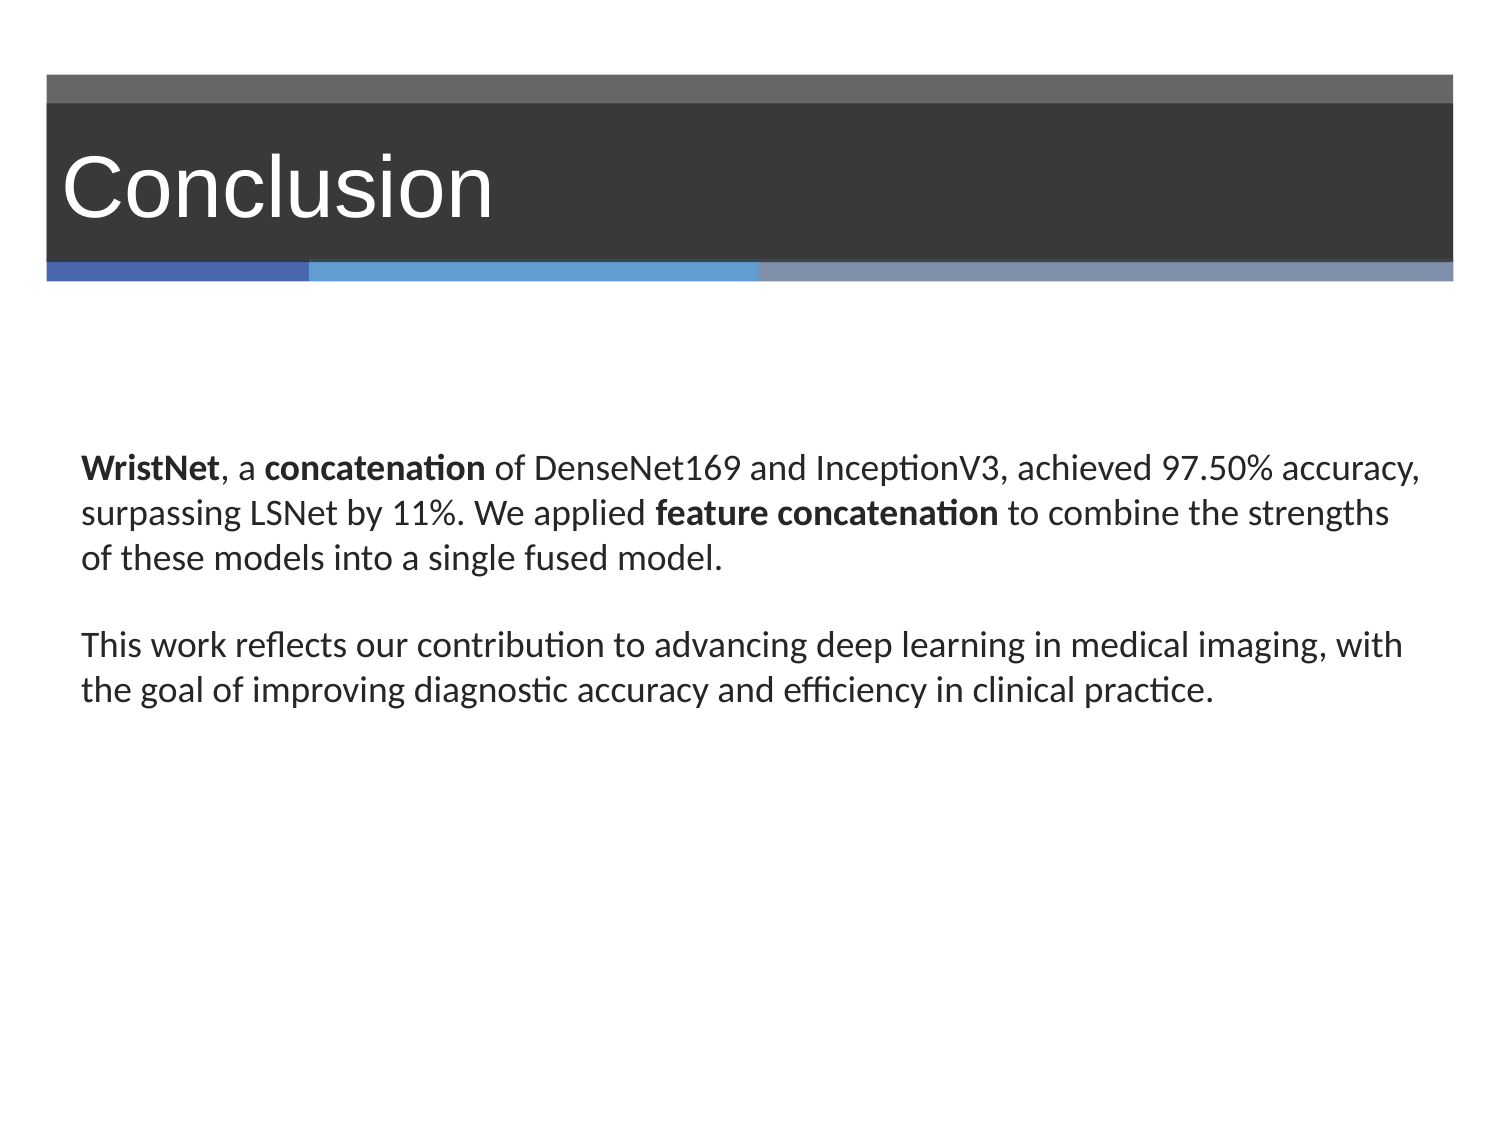

Conclusion
WristNet, a concatenation of DenseNet169 and InceptionV3, achieved 97.50% accuracy, surpassing LSNet by 11%. We applied feature concatenation to combine the strengths of these models into a single fused model.
This work reflects our contribution to advancing deep learning in medical imaging, with the goal of improving diagnostic accuracy and efficiency in clinical practice.